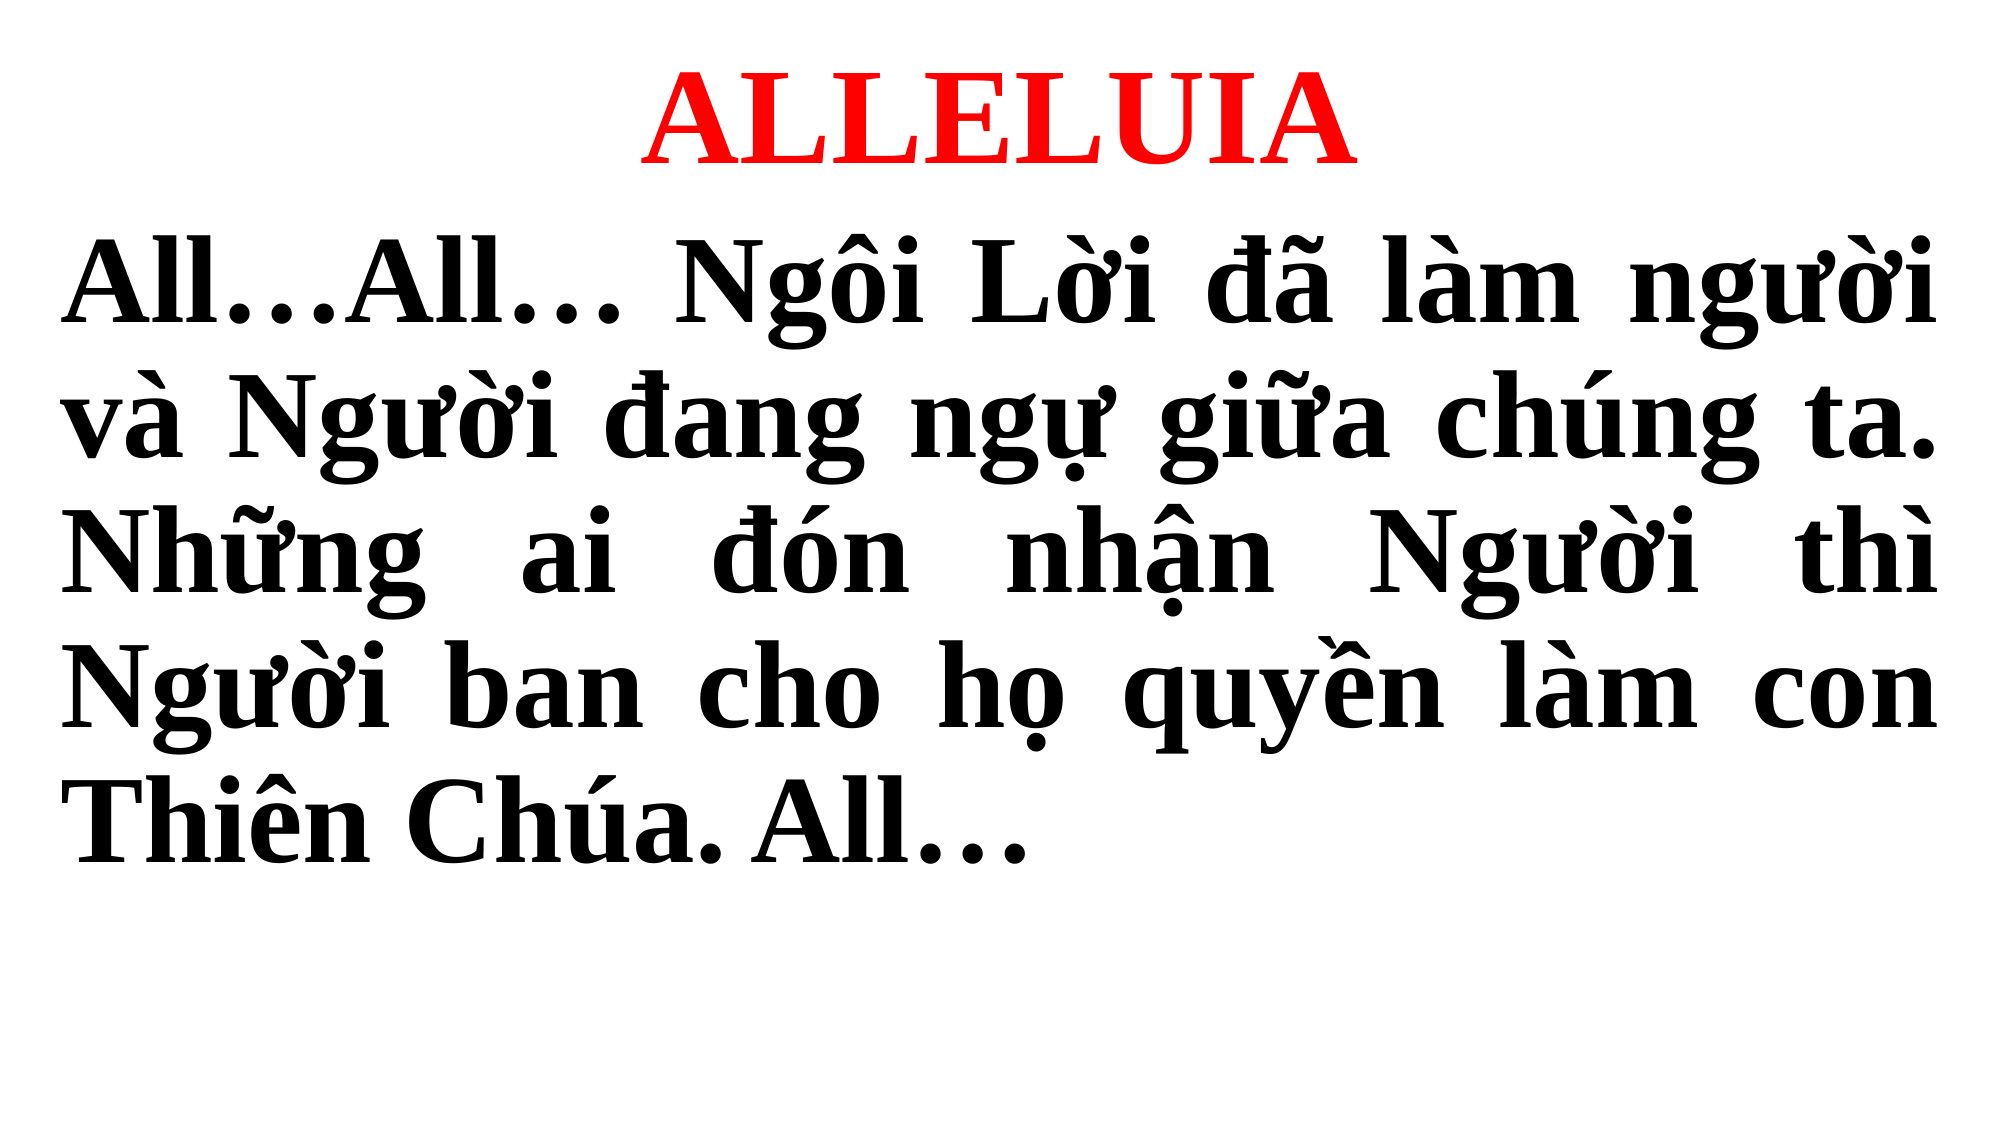

ALLELUIA
All…All… Ngôi Lời đã làm người và Người đang ngự giữa chúng ta. Những ai đón nhận Người thì Người ban cho họ quyền làm con Thiên Chúa. All…